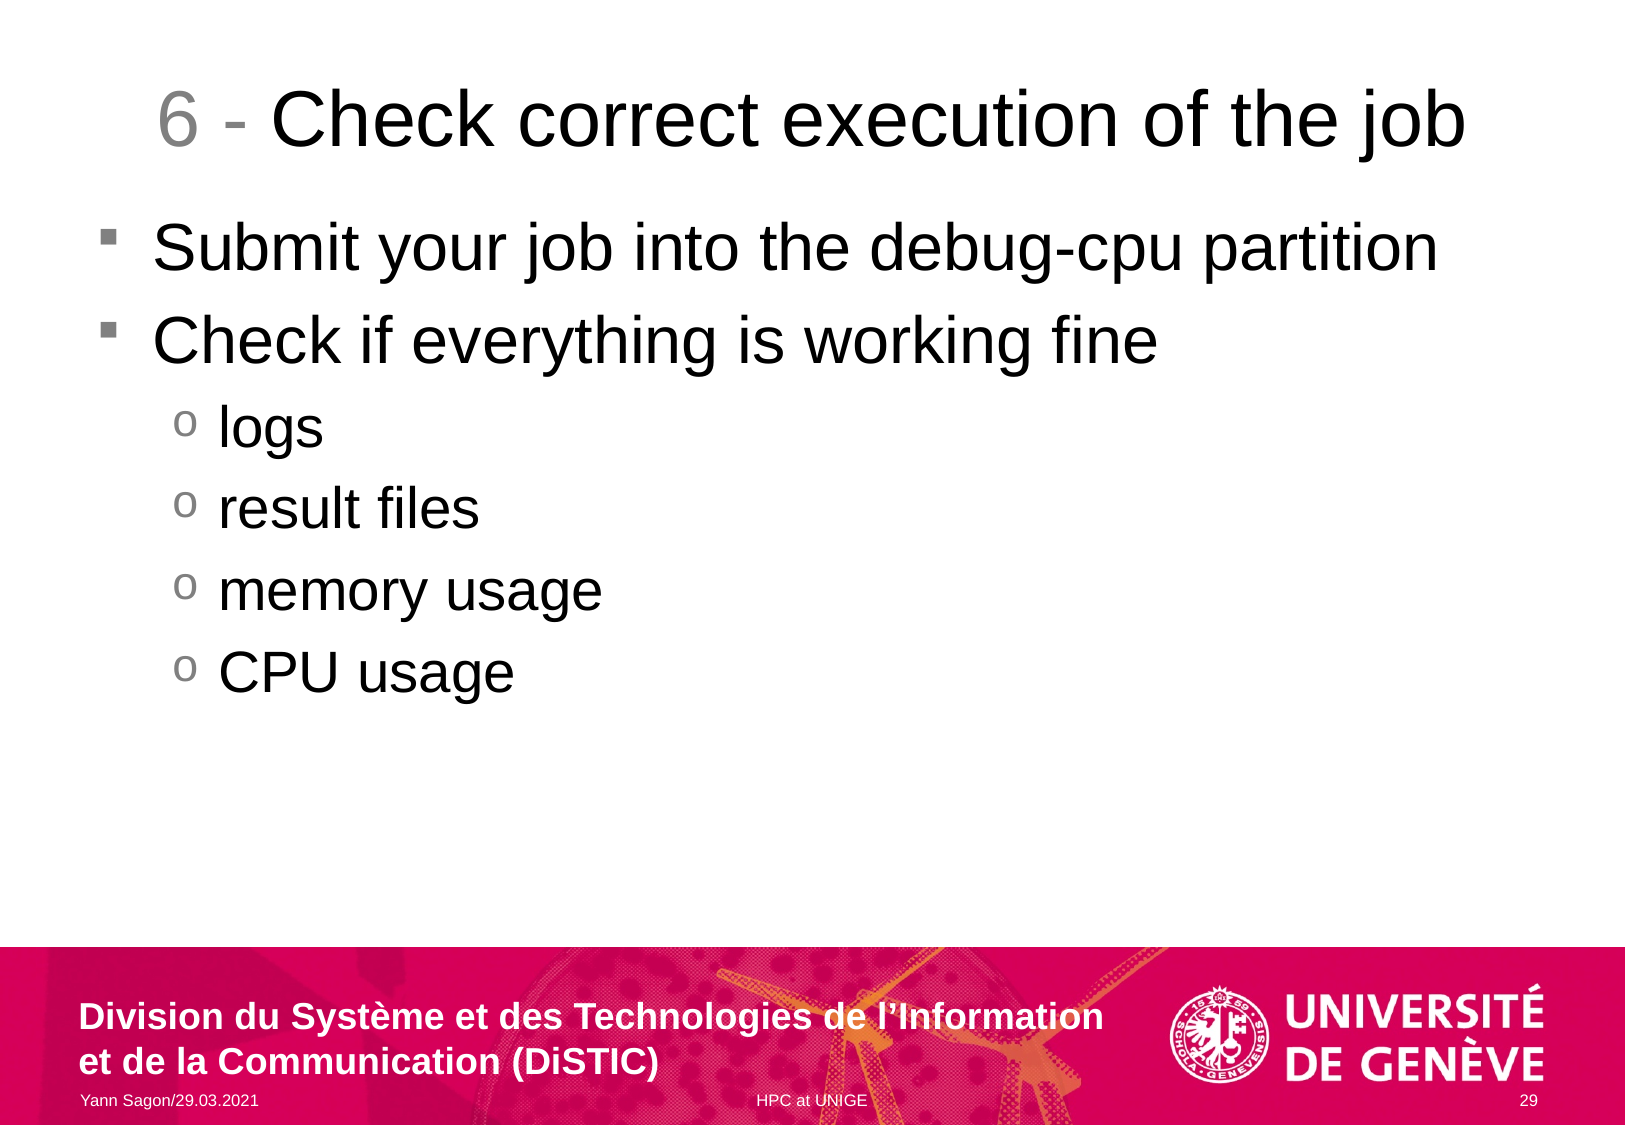

# 6 - Check correct execution of the job
Submit your job into the debug-cpu partition
Check if everything is working fine
logs
result files
memory usage
CPU usage